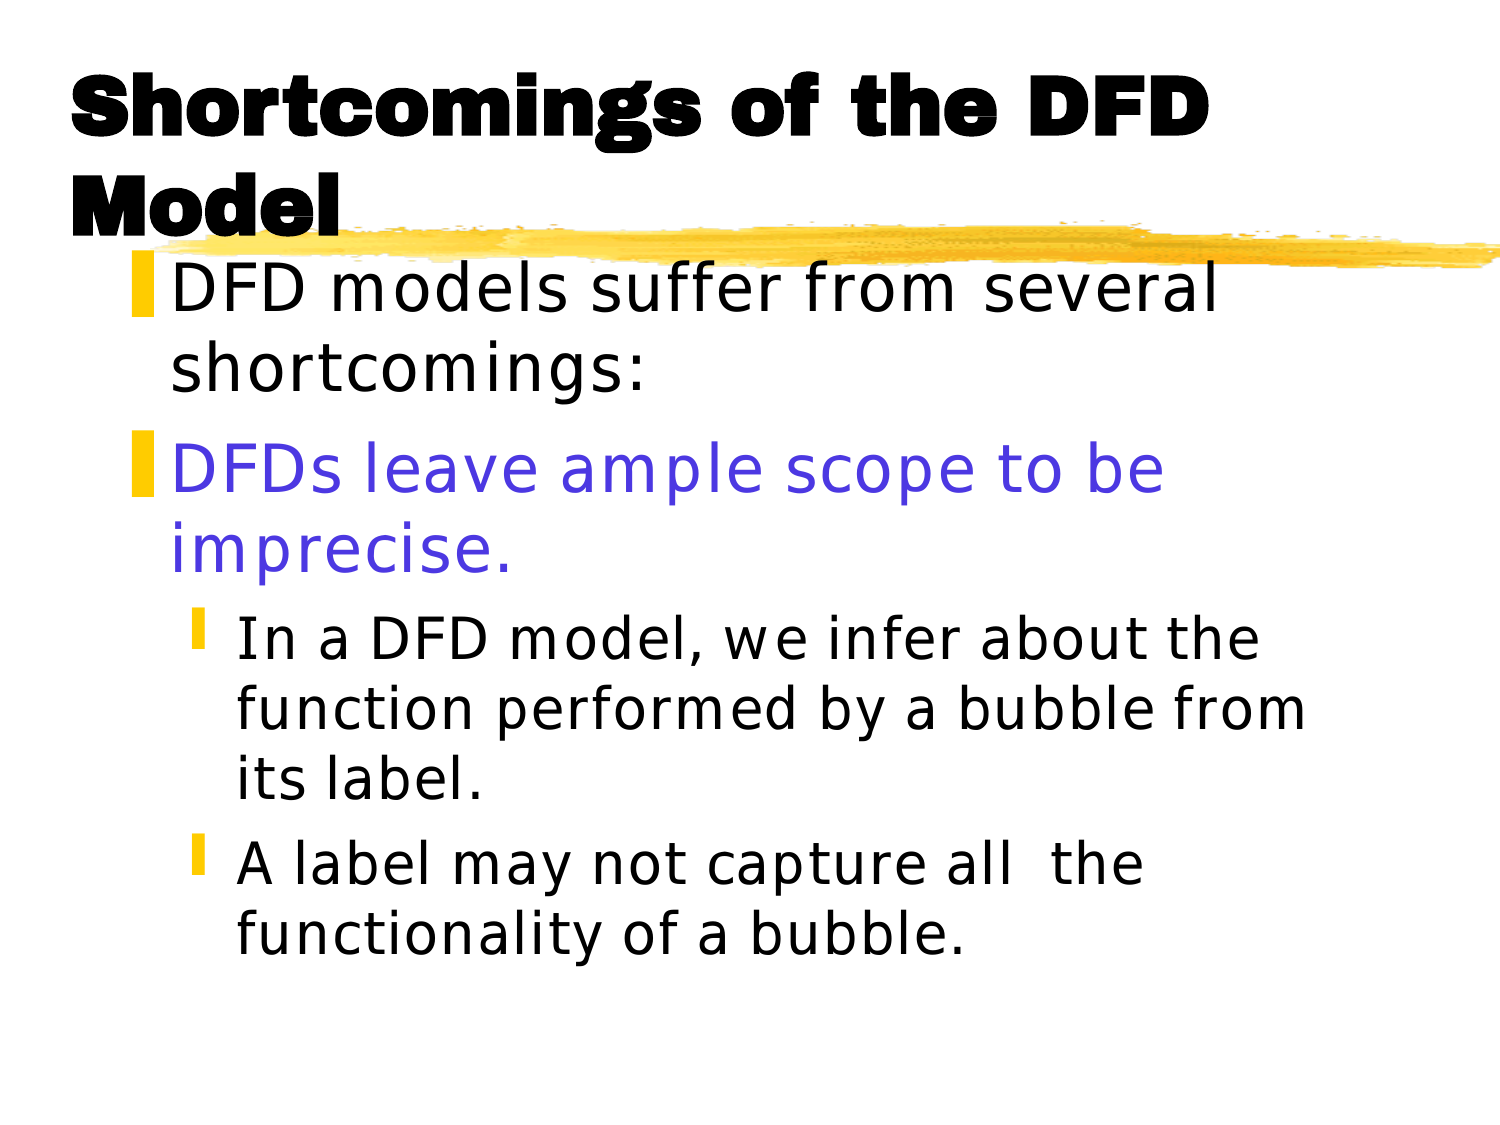

# Shortcomings of the DFD Model
DFD models suffer from several shortcomings:
DFDs leave ample scope to be imprecise.
In a DFD model, we infer about the function performed by a bubble from its label.
A label may not capture all  the functionality of a bubble.